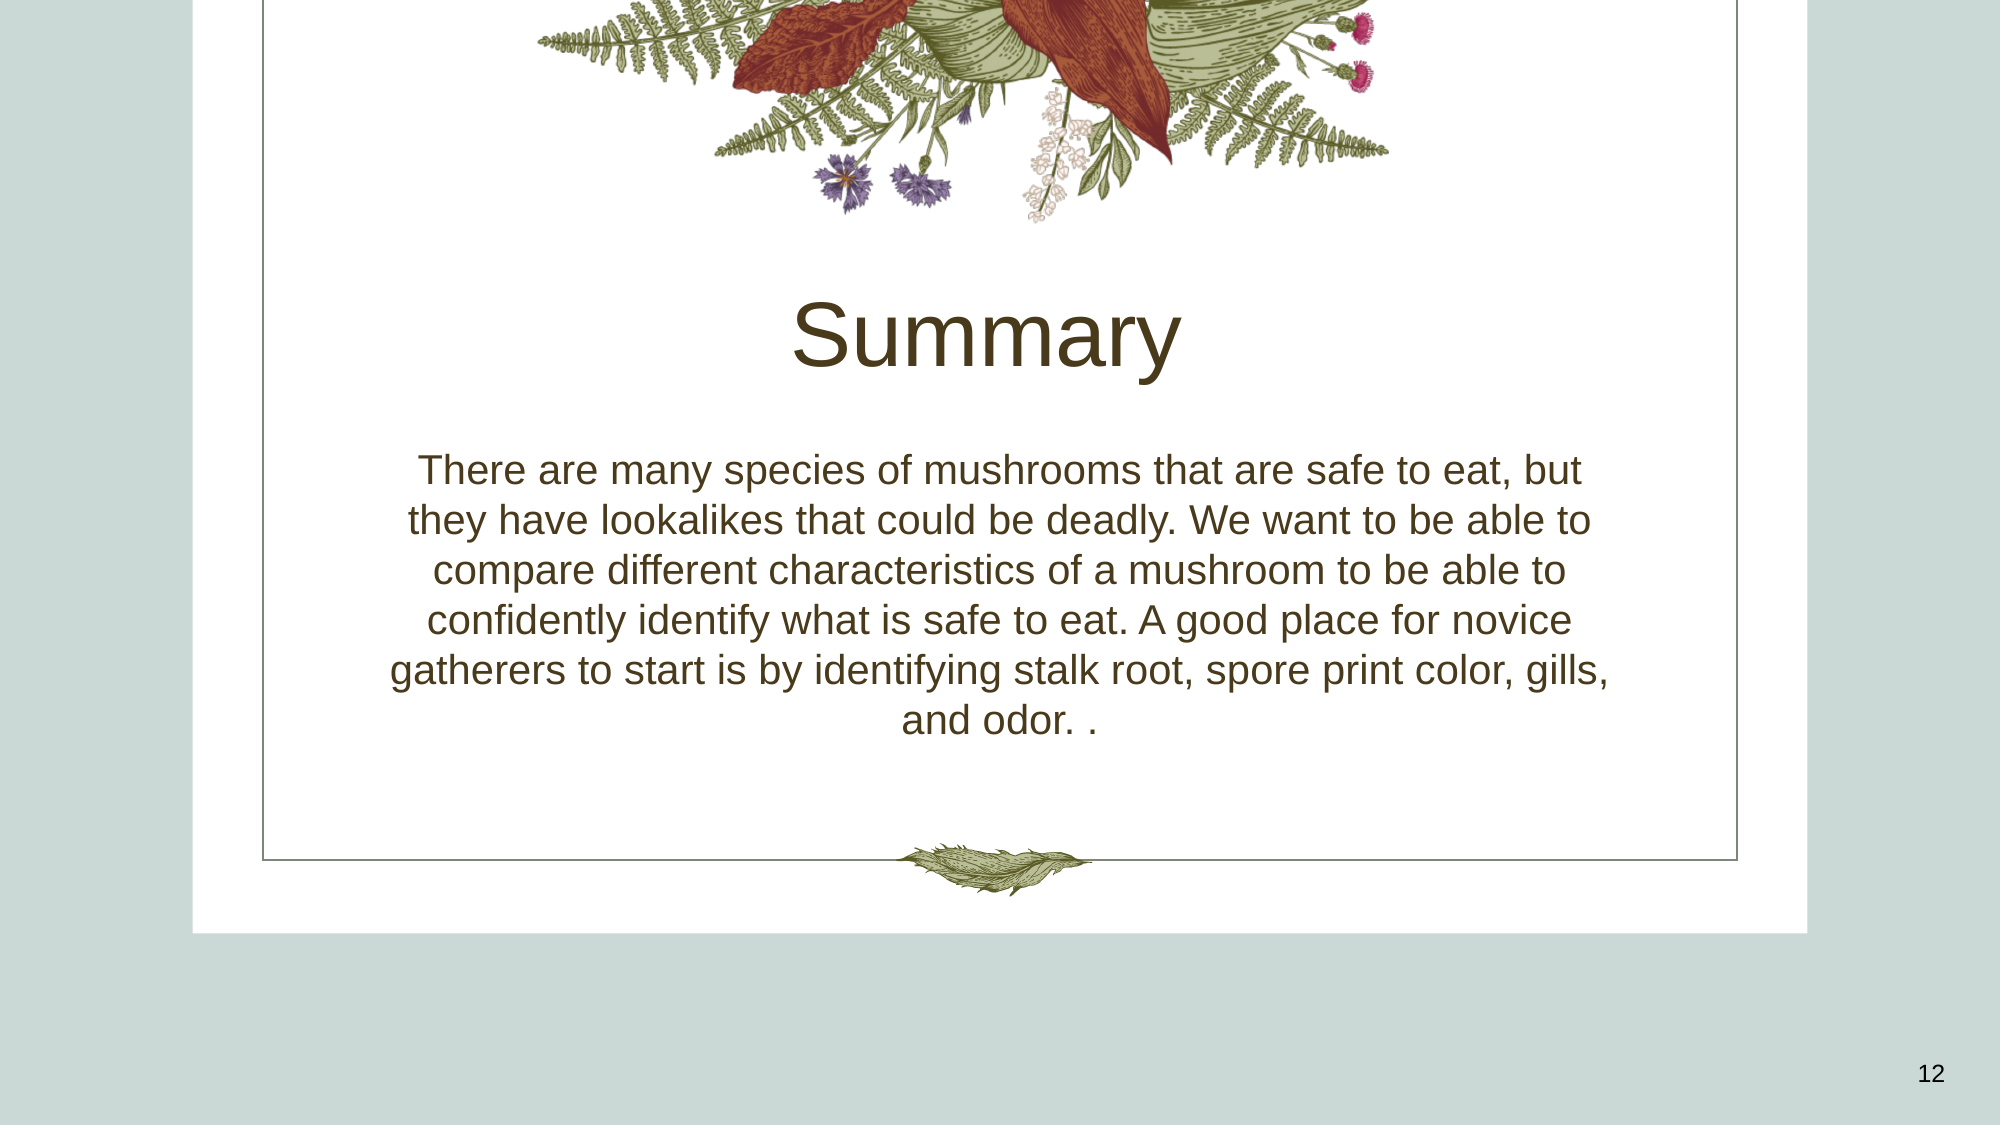

# Summary
There are many species of mushrooms that are safe to eat, but they have lookalikes that could be deadly. We want to be able to compare different characteristics of a mushroom to be able to confidently identify what is safe to eat. A good place for novice gatherers to start is by identifying stalk root, spore print color, gills, and odor. .
12